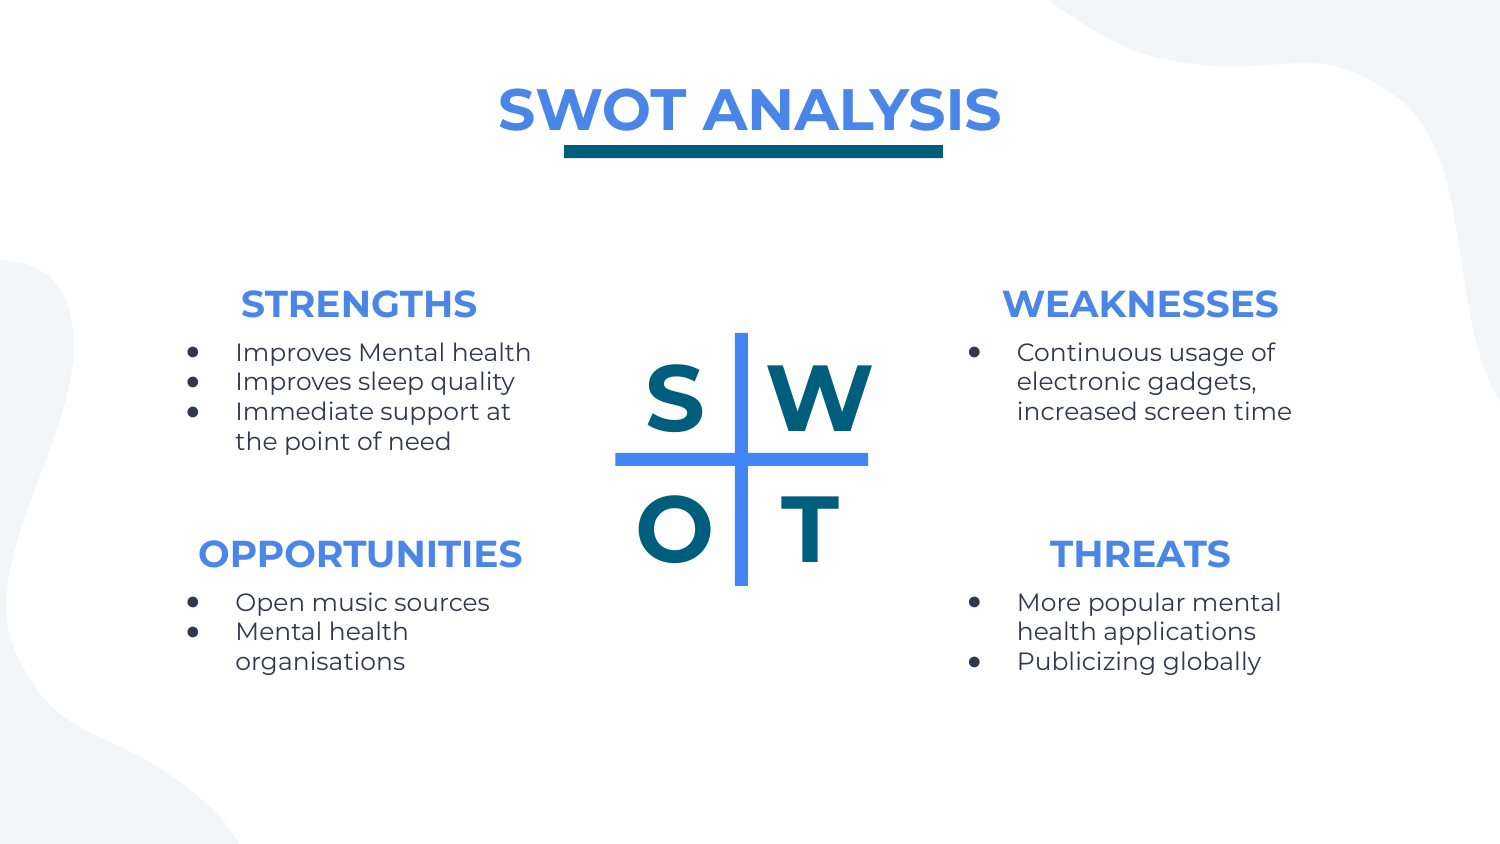

# SWOT ANALYSIS

STRENGTHS
WEAKNESSES
Improves Mental health
Improves sleep quality
Immediate support at the point of need
Continuous usage of electronic gadgets, increased screen time
S
W

O
T
THREATS
OPPORTUNITIES
Open music sources
Mental health organisations

More popular mental health applications
Publicizing globally